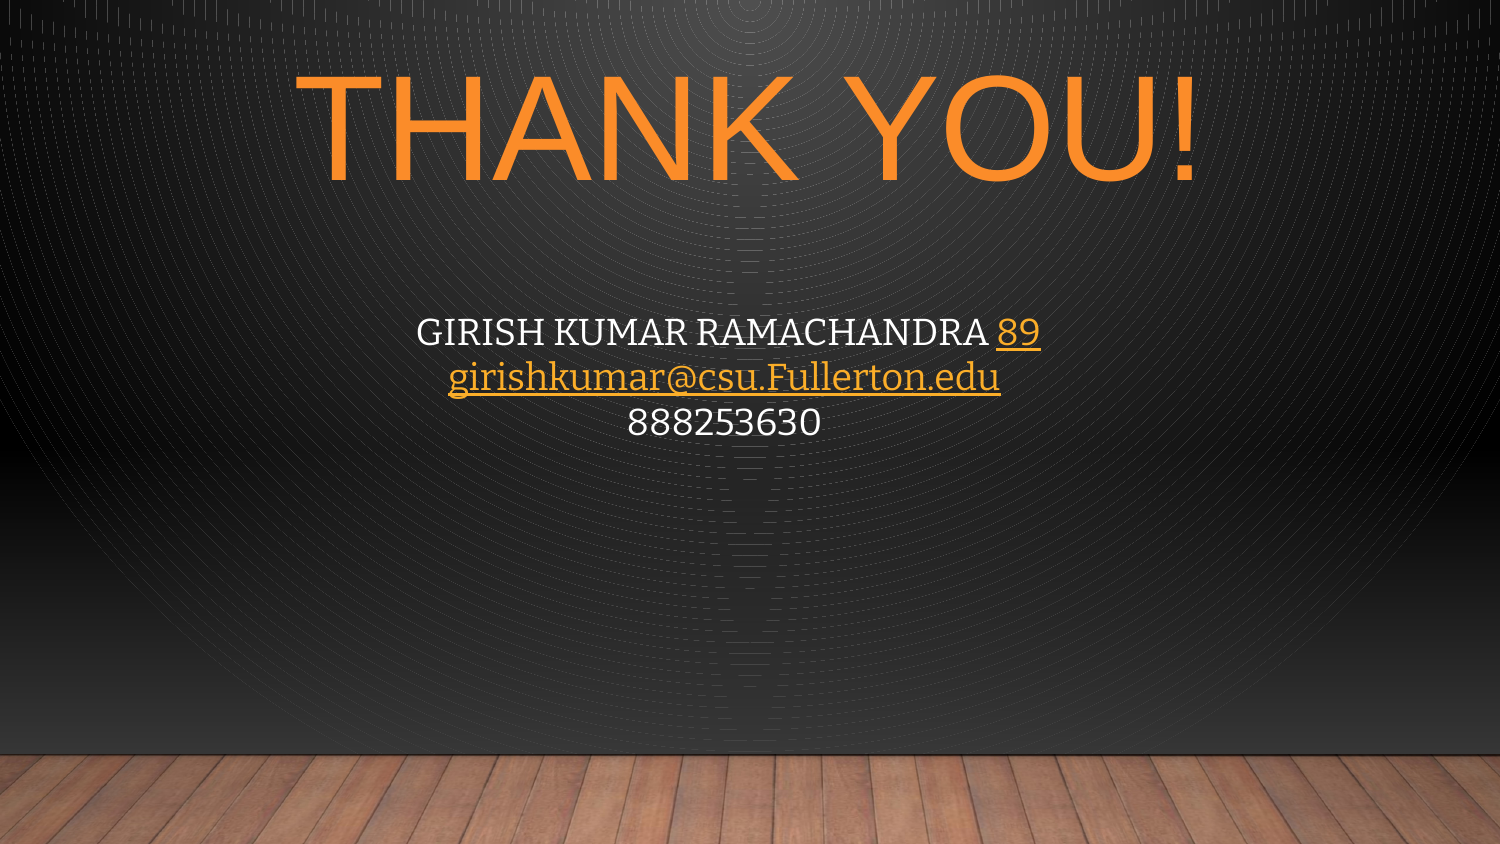

# Thank You!
 GIRISH KUMAR RAMACHANDRA 89girishkumar@csu.Fullerton.edu
888253630